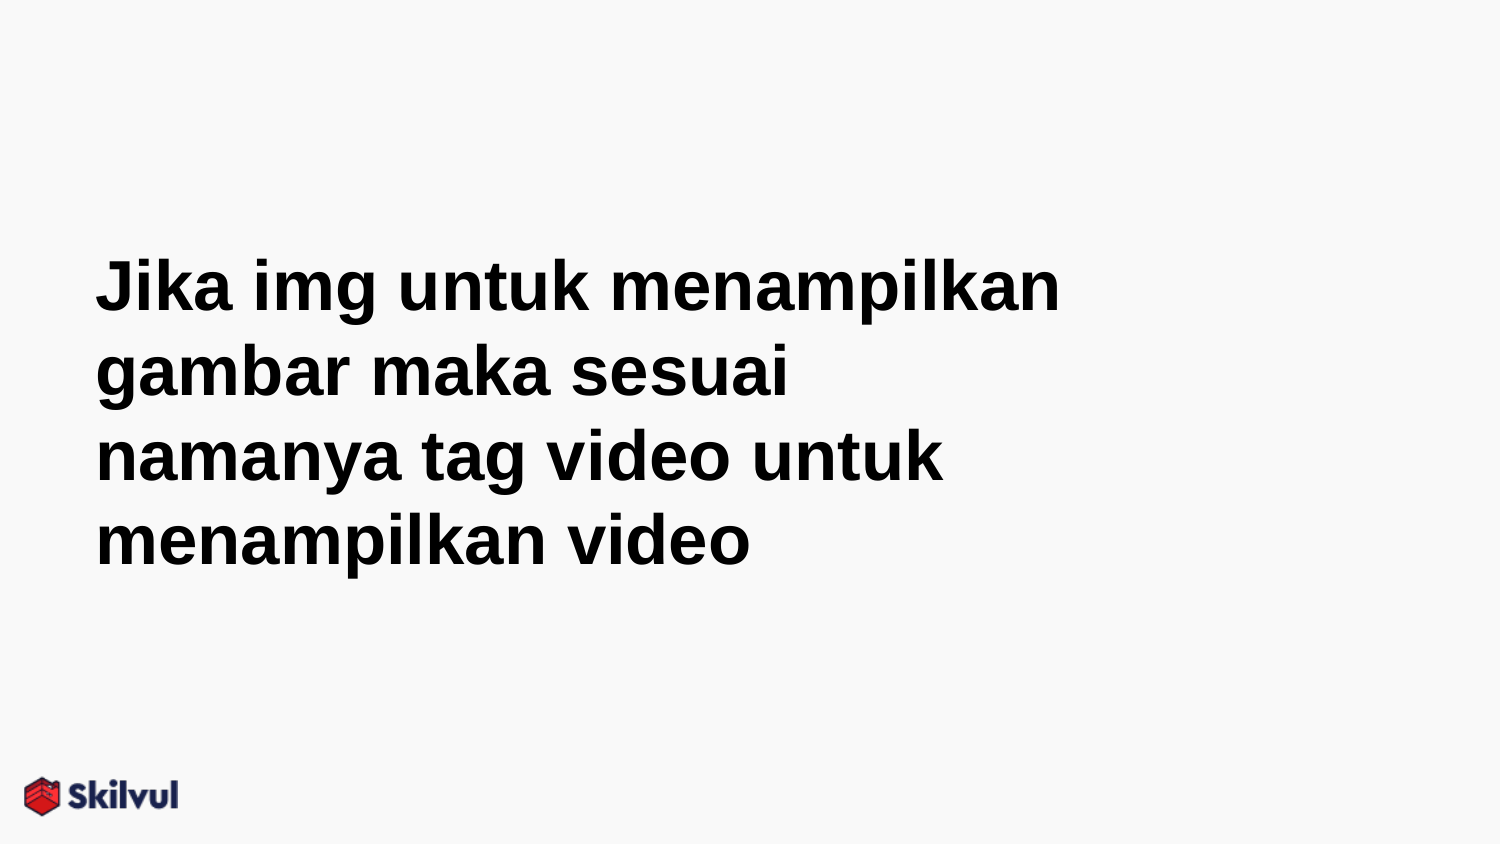

# Jika img untuk menampilkan gambar maka sesuai namanya tag video untuk menampilkan video